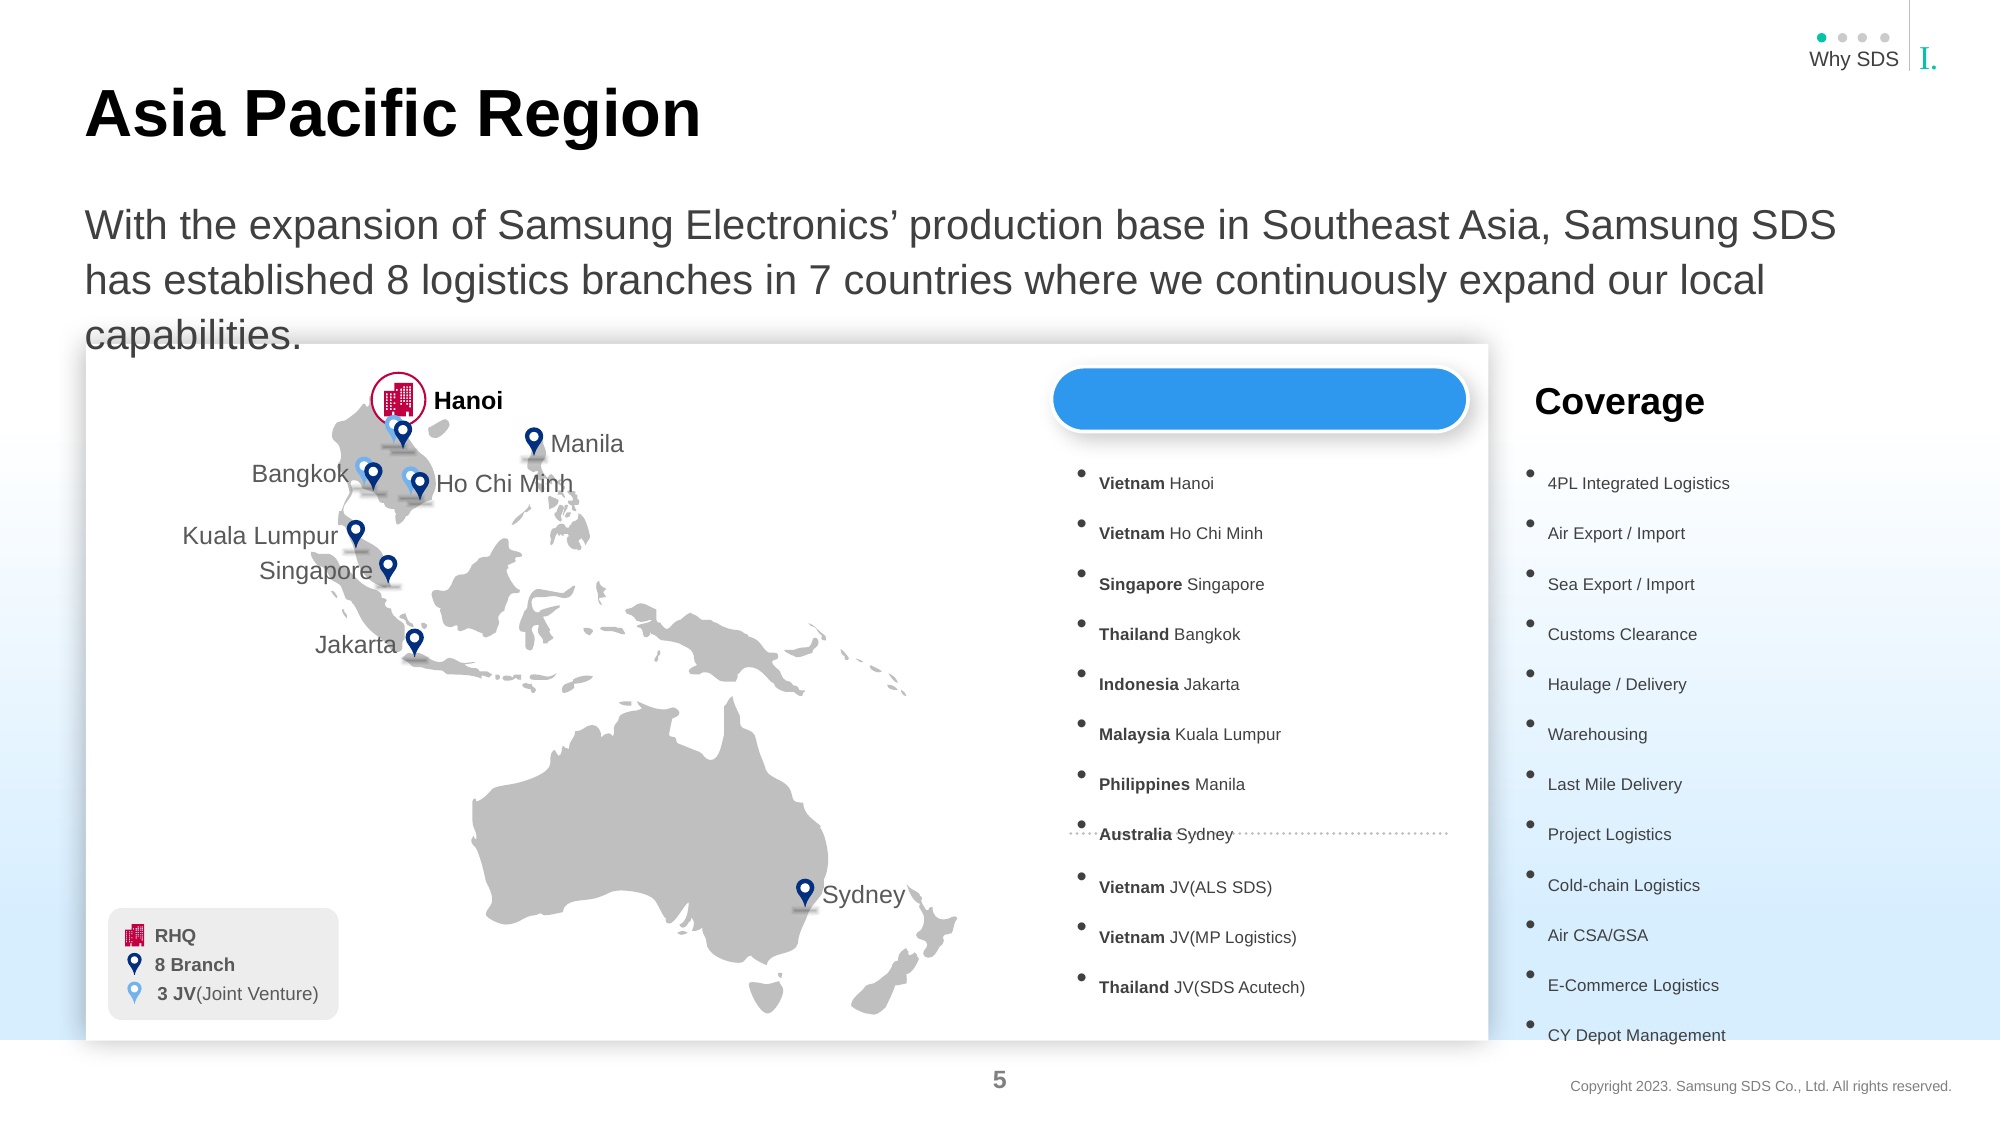

I.
Why SDS
Asia Pacific Region
With the expansion of Samsung Electronics’ production base in Southeast Asia, Samsung SDS has established 8 logistics branches in 7 countries where we continuously expand our local capabilities.

Locations
Coverage

Hanoi

Manila

Vietnam Hanoi
Vietnam Ho Chi Minh
Singapore Singapore
Thailand Bangkok
Indonesia Jakarta
Malaysia Kuala Lumpur
Philippines Manila
Australia Sydney
4PL Integrated Logistics
Air Export / Import
Sea Export / Import
Customs Clearance
Haulage / Delivery
Warehousing
Last Mile Delivery
Project Logistics
Cold-chain Logistics
Air CSA/GSA
E-Commerce Logistics
CY Depot Management

Bangkok

Ho Chi Minh

Kuala Lumpur

Singapore

Jakarta

Vietnam JV(ALS SDS)
Vietnam JV(MP Logistics)
Thailand JV(SDS Acutech)
Sydney

RHQ

8 Branch

3 JV(Joint Venture)